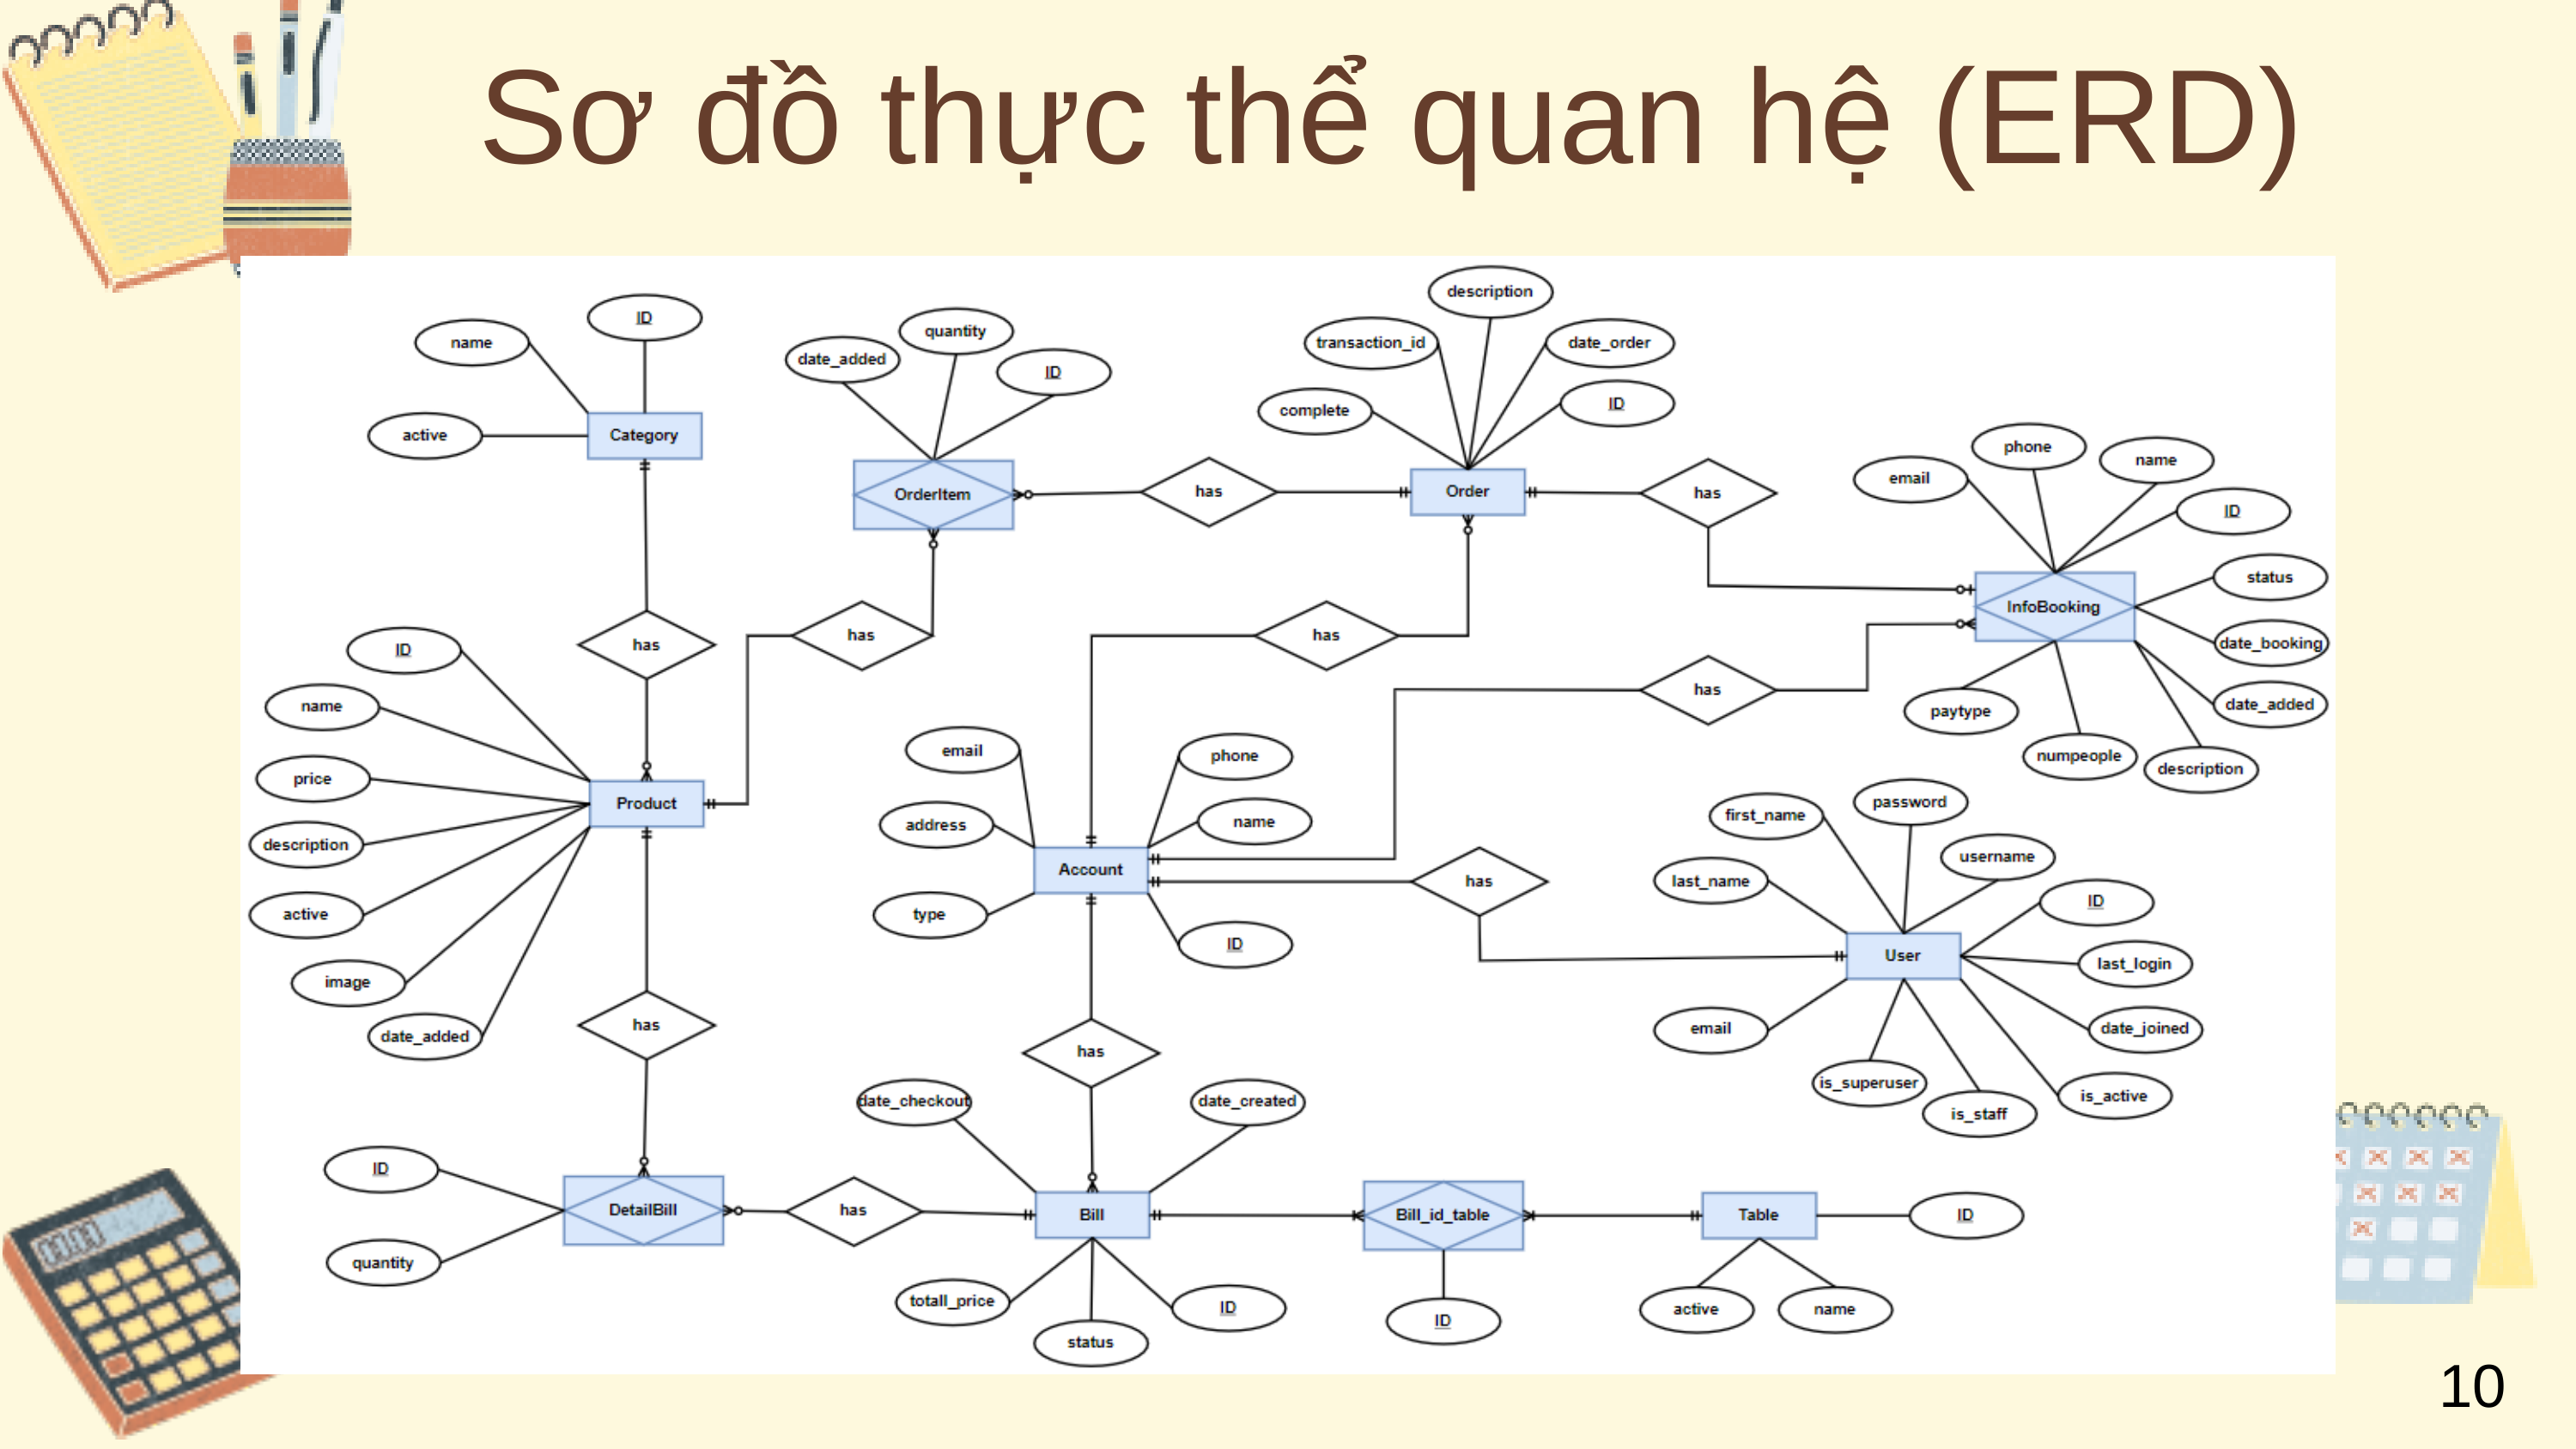

Sơ đồ thực thể quan hệ (ERD)

10